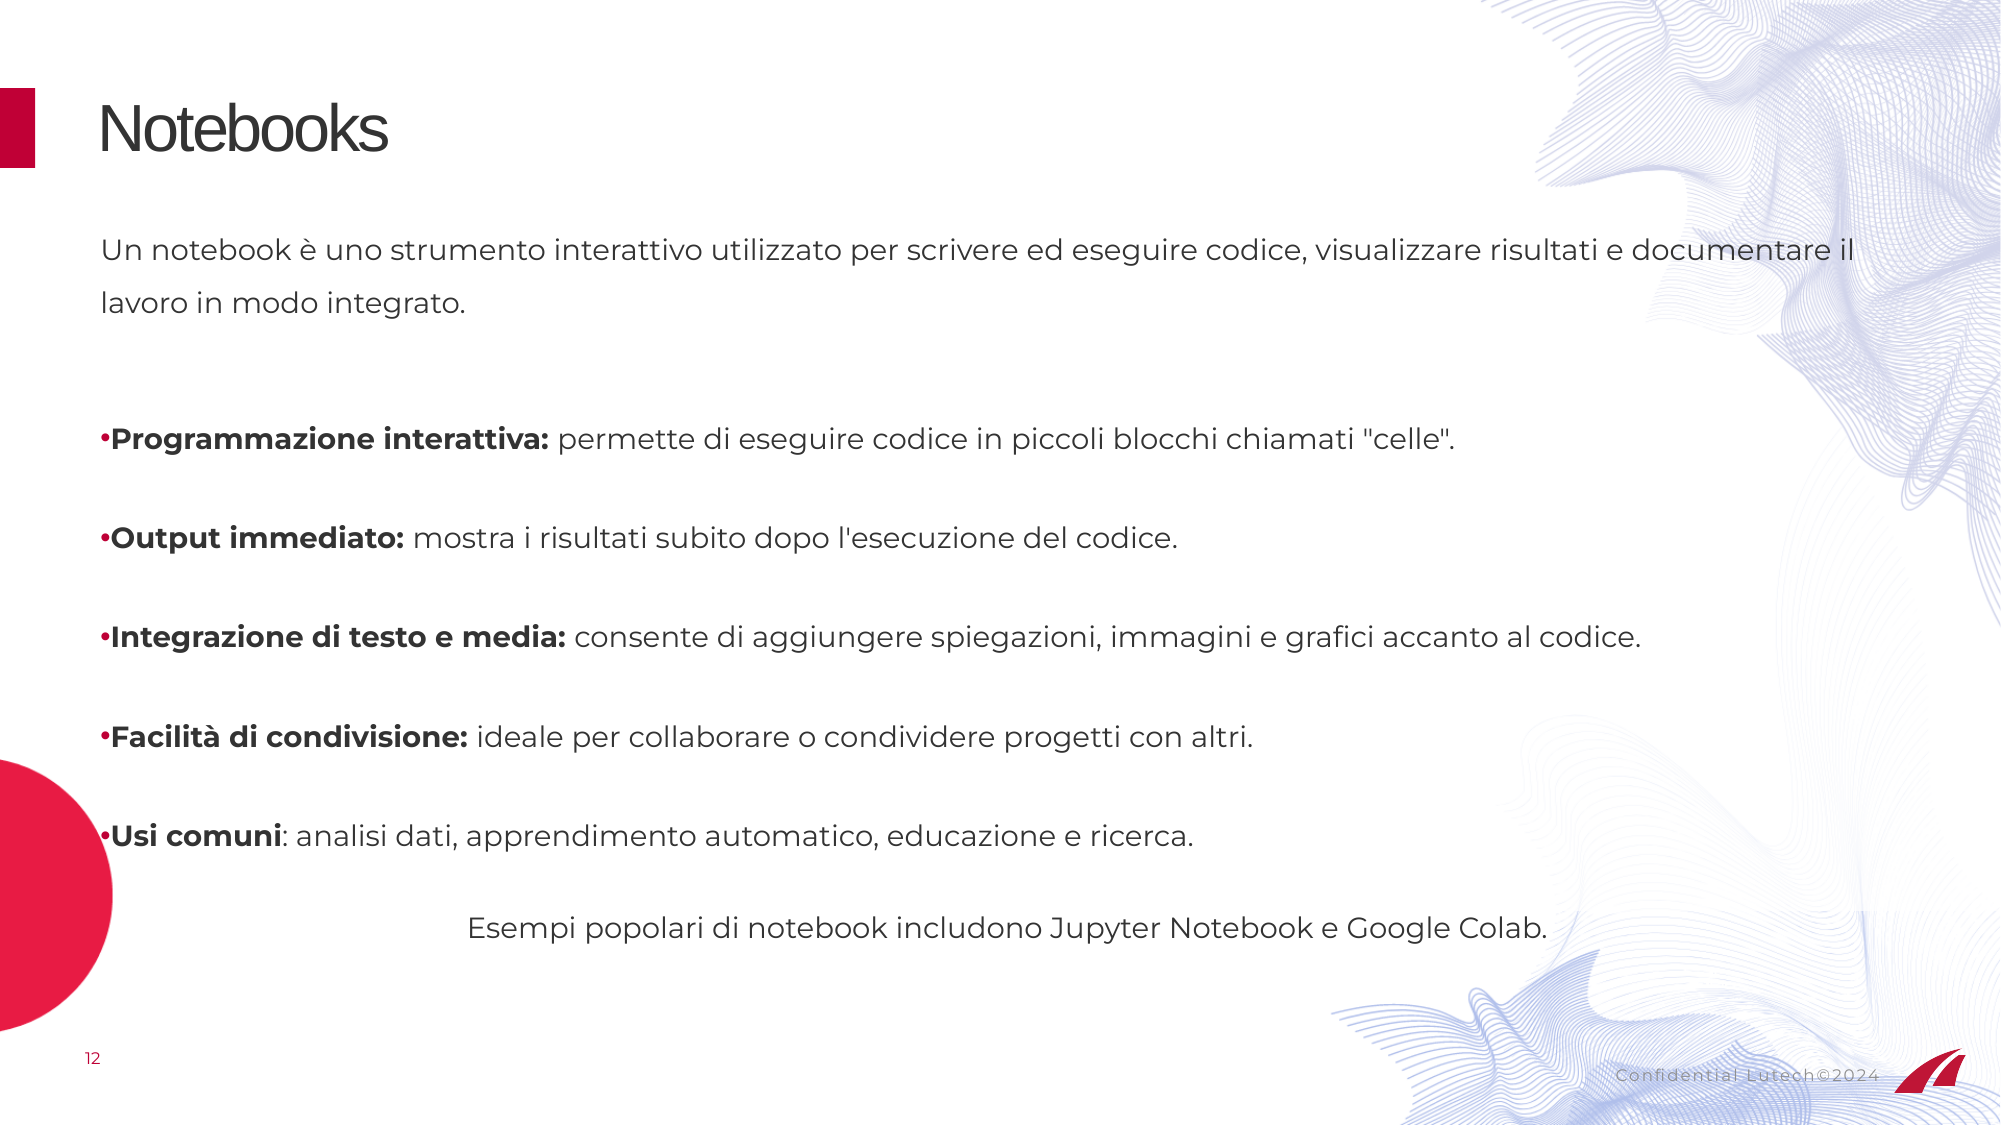

# Notebooks
Un notebook è uno strumento interattivo utilizzato per scrivere ed eseguire codice, visualizzare risultati e documentare il lavoro in modo integrato.

Programmazione interattiva: permette di eseguire codice in piccoli blocchi chiamati "celle".
Output immediato: mostra i risultati subito dopo l'esecuzione del codice.
Integrazione di testo e media: consente di aggiungere spiegazioni, immagini e grafici accanto al codice.
Facilità di condivisione: ideale per collaborare o condividere progetti con altri.
Usi comuni: analisi dati, apprendimento automatico, educazione e ricerca.
Esempi popolari di notebook includono Jupyter Notebook e Google Colab.